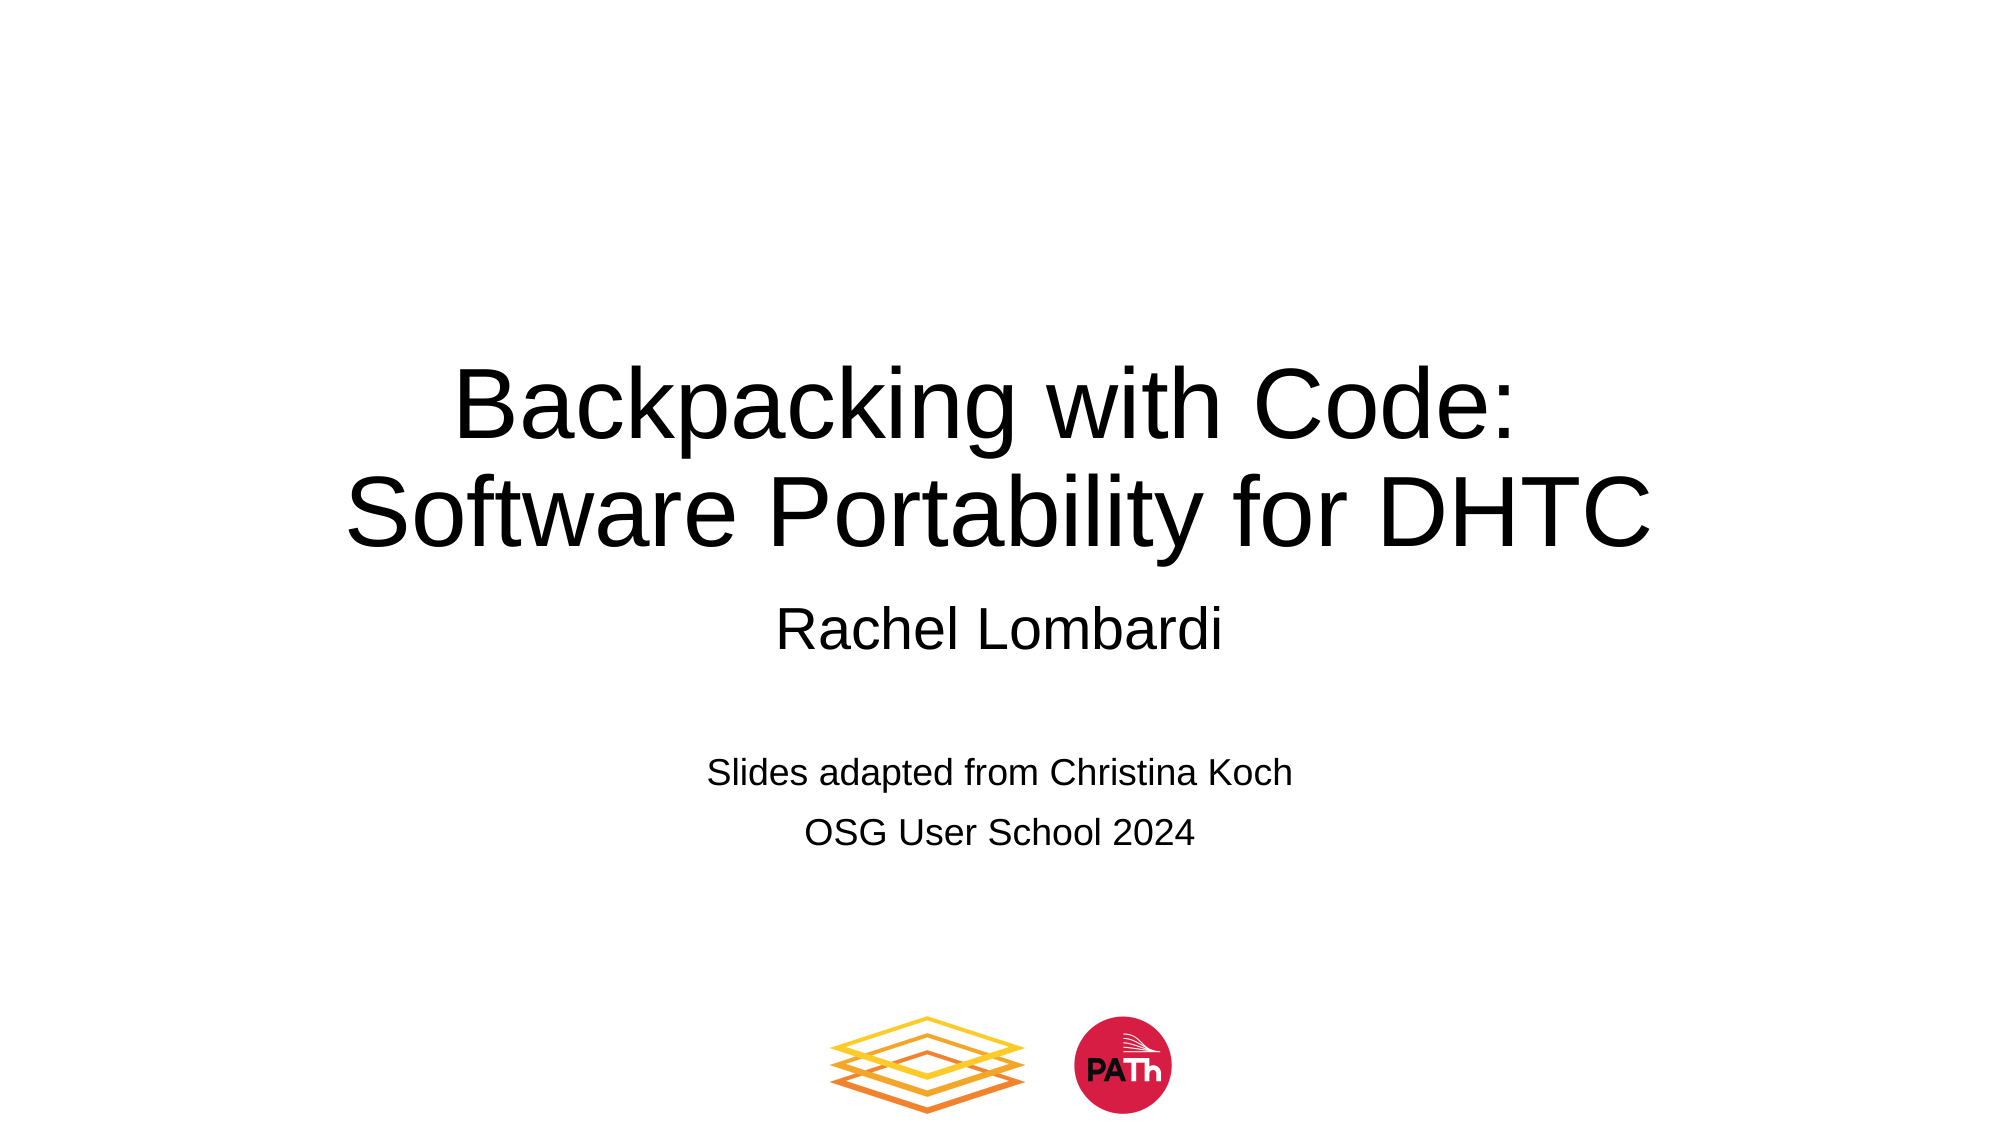

# Backpacking with Code: Software Portability for DHTC
Rachel Lombardi

Slides adapted from Christina Koch
OSG User School 2024